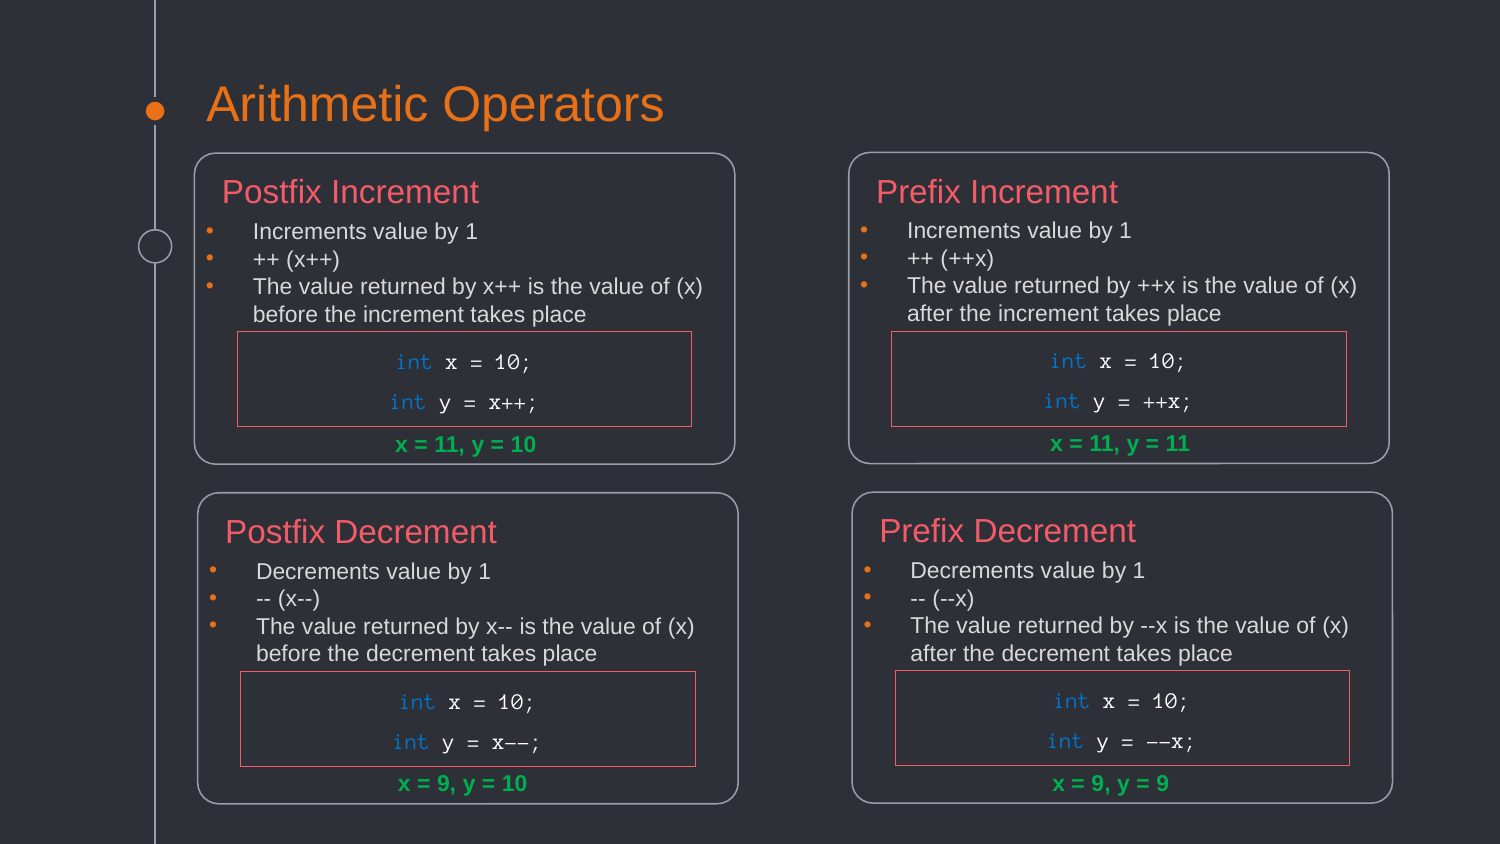

# Arithmetic Operators

Prefix Increment
Postfix Increment
Increments value by 1
++ (++x)
The value returned by ++x is the value of (x) after the increment takes place
Increments value by 1
++ (x++)
The value returned by x++ is the value of (x) before the increment takes place
int x = 10;
 int y = ++x;

int x = 10;
 int y = x++;

x = 11, y = 11
x = 11, y = 10

Prefix Decrement
Postfix Decrement
Decrements value by 1
-- (--x)
The value returned by --x is the value of (x) after the decrement takes place
Decrements value by 1
-- (x--)
The value returned by x-- is the value of (x) before the decrement takes place
int x = 10;
 int y = --x;

int x = 10;
 int y = x--;

x = 9, y = 9
x = 9, y = 10